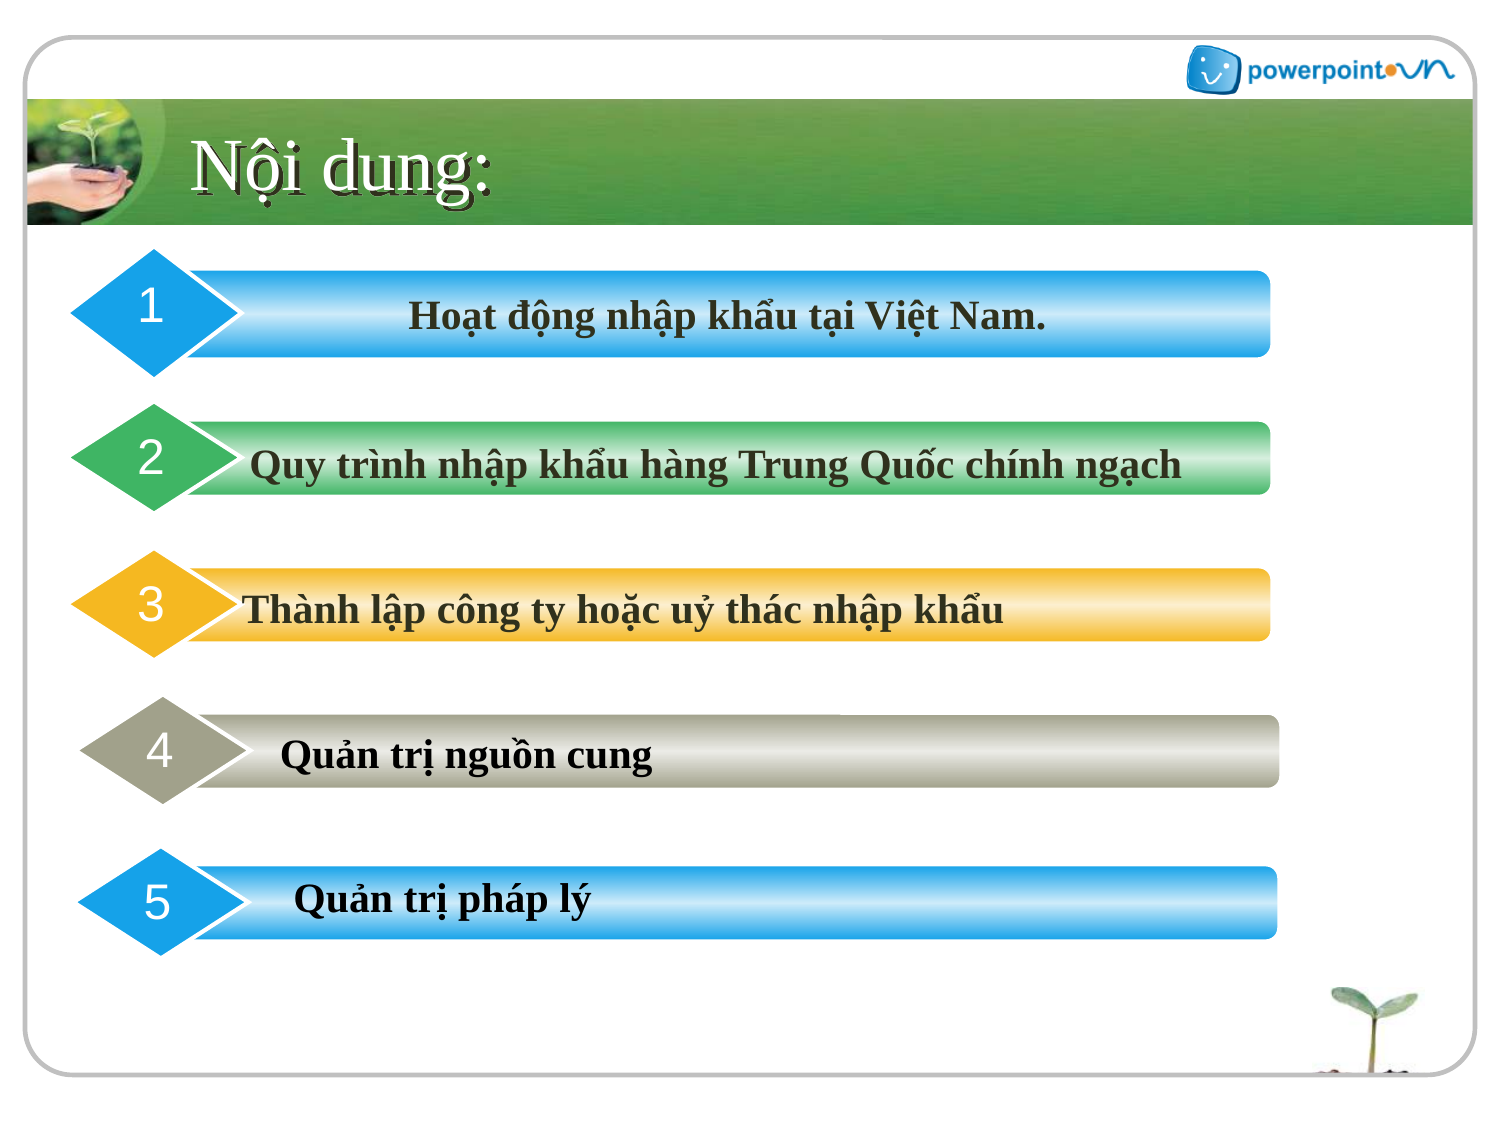

# Nội dung:

1

Hoạt động nhập khẩu tại Việt Nam.

2

Quy trình nhập khẩu hàng Trung Quốc chính ngạch

3

Thành lập công ty hoặc uỷ thác nhập khẩu

4

Quản trị nguồn cung

5
Quản trị pháp lý